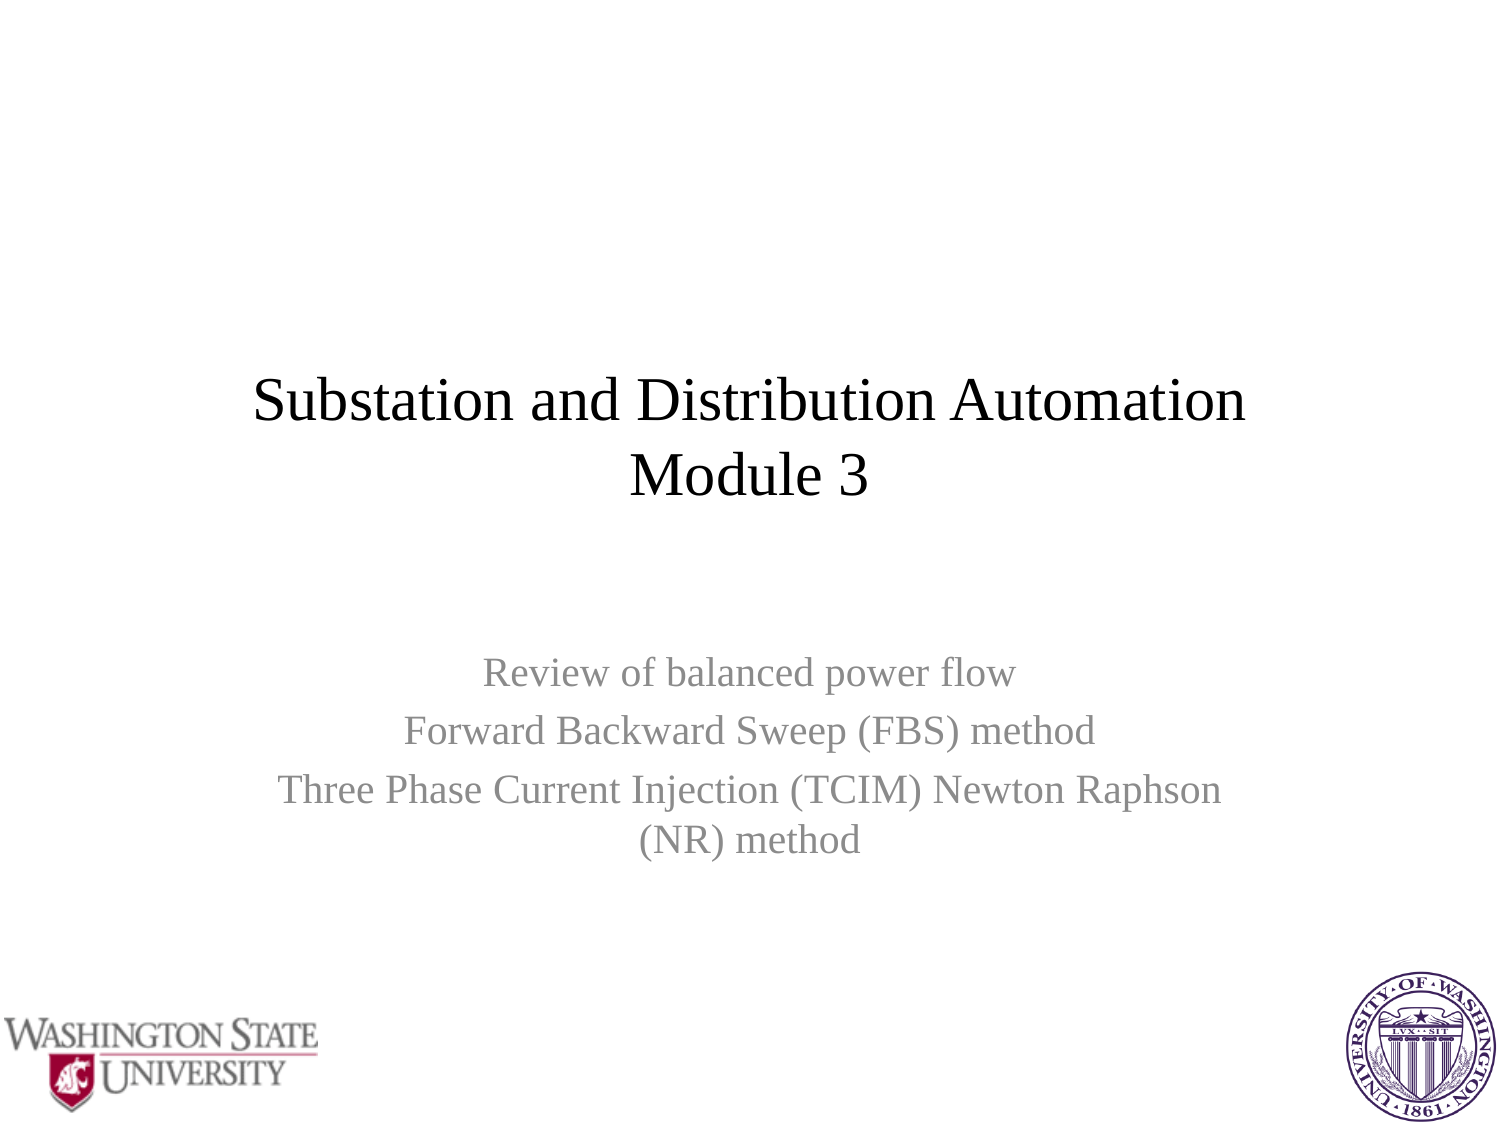

# Substation and Distribution Automation Module 3
Review of balanced power flow
Forward Backward Sweep (FBS) method
Three Phase Current Injection (TCIM) Newton Raphson (NR) method

1